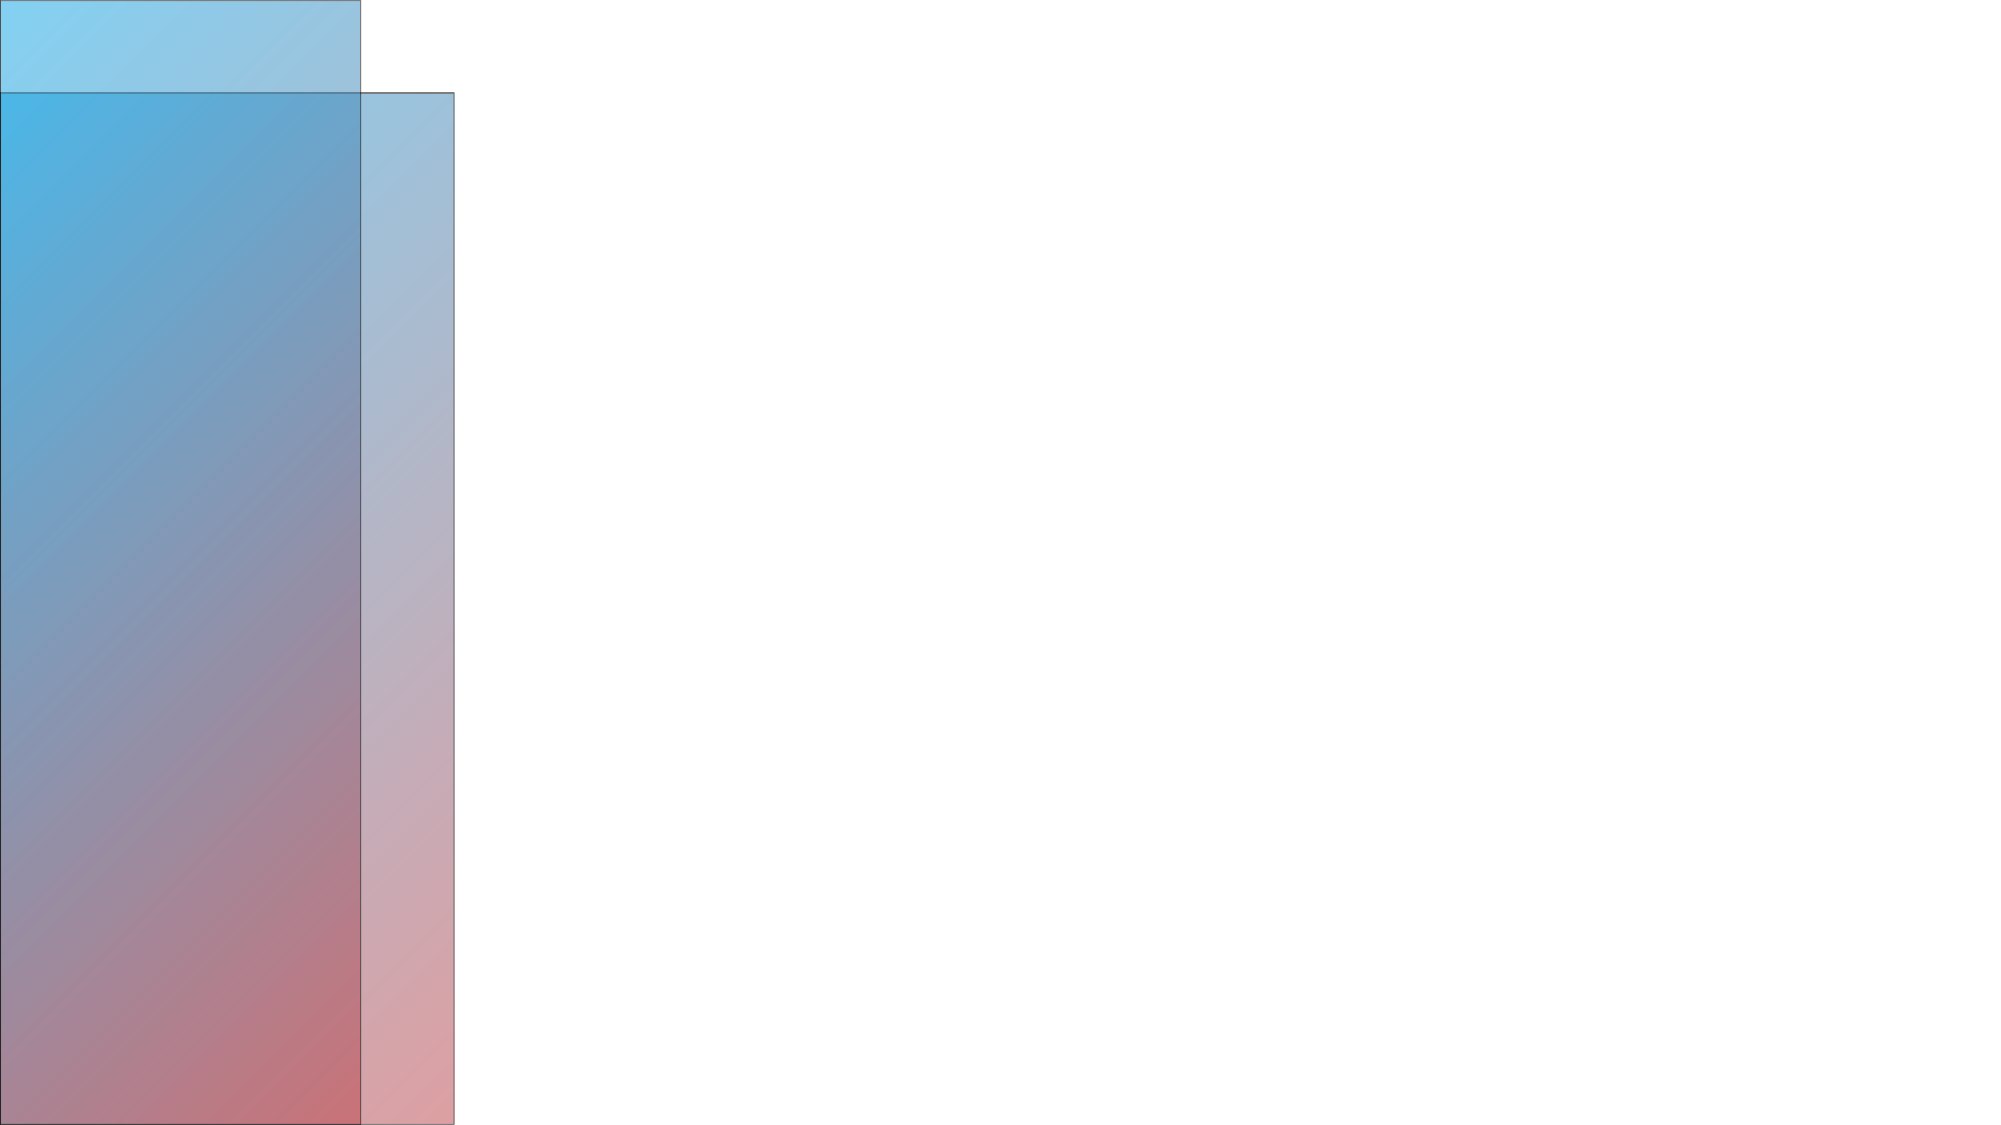

Introduction

An online grocer is either a brick and mortar supermarket or grocery store that allow online ordering , or a standalone e-commerce service that includes grocery items. The project is implemented with regard to buying and selling of the groceries. This project provides the users basically the online grocer and the customers an interface to buying and selling  of the groceries. Our project provides the simple and easy GUI for the users.